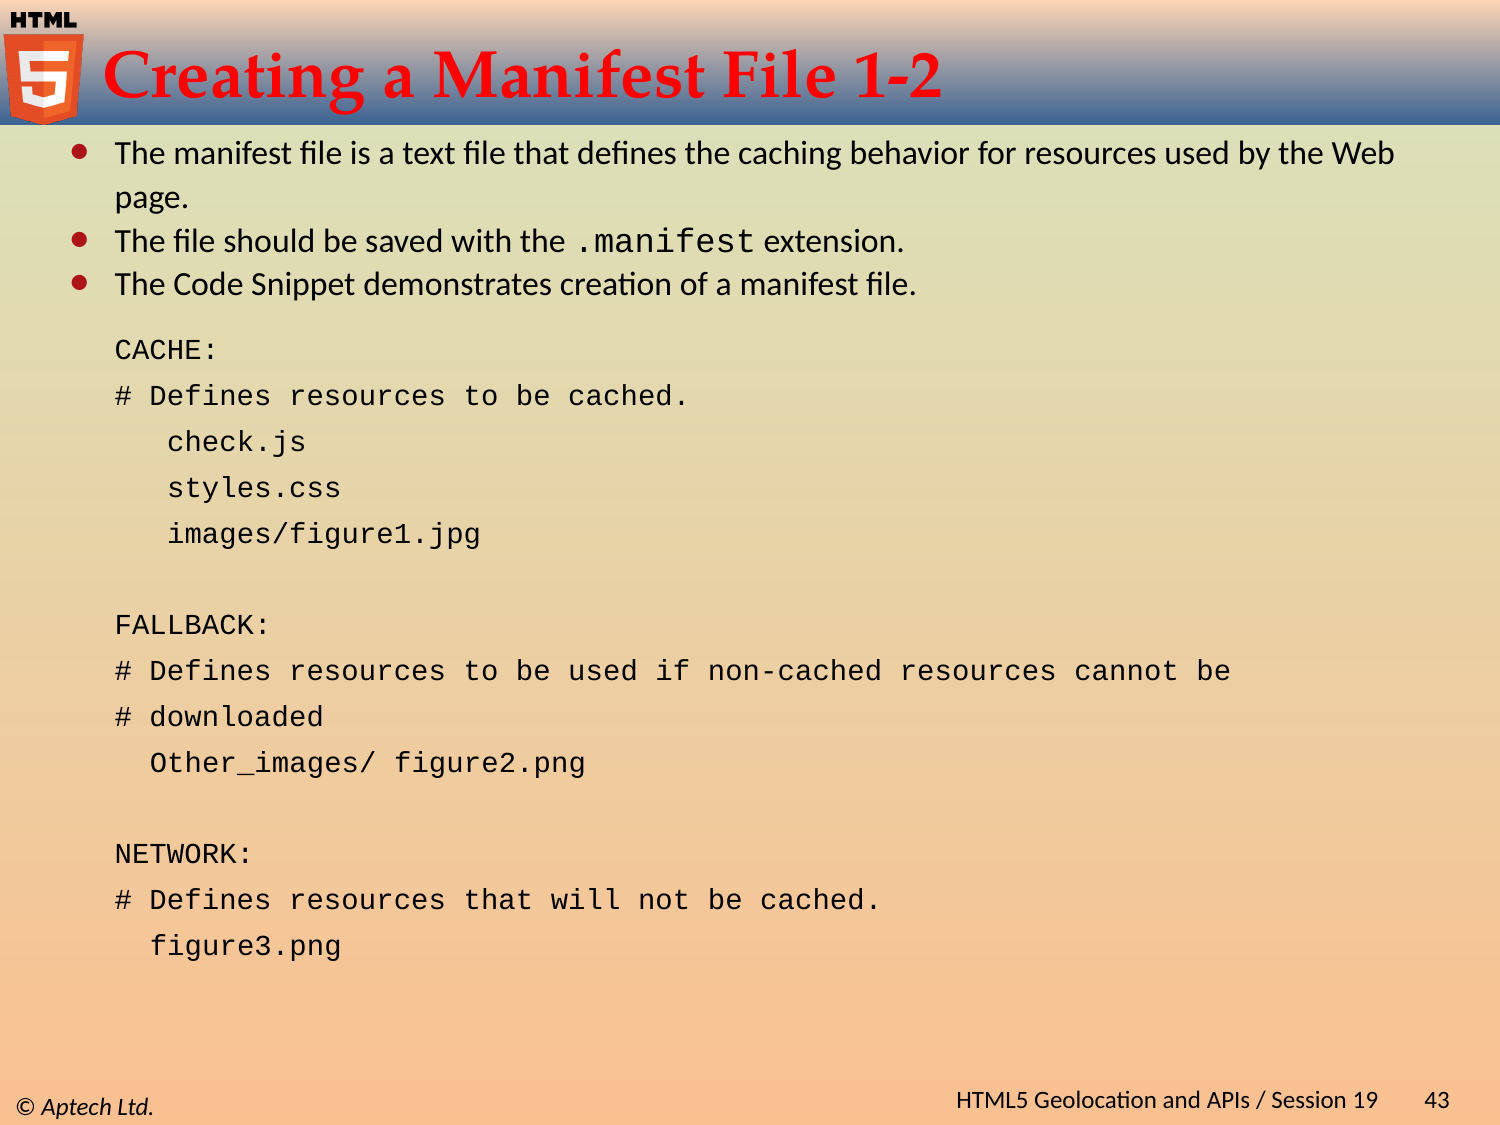

# Creating a Manifest File 1-2
The manifest file is a text file that defines the caching behavior for resources used by the Web page.
The file should be saved with the .manifest extension.
The Code Snippet demonstrates creation of a manifest file.
CACHE:
# Defines resources to be cached.
   check.js
   styles.css
   images/figure1.jpg

FALLBACK:
# Defines resources to be used if non-cached resources cannot be
# downloaded
  Other_images/ figure2.png

NETWORK:
# Defines resources that will not be cached.
  figure3.png
HTML5 Geolocation and APIs / Session 19
43